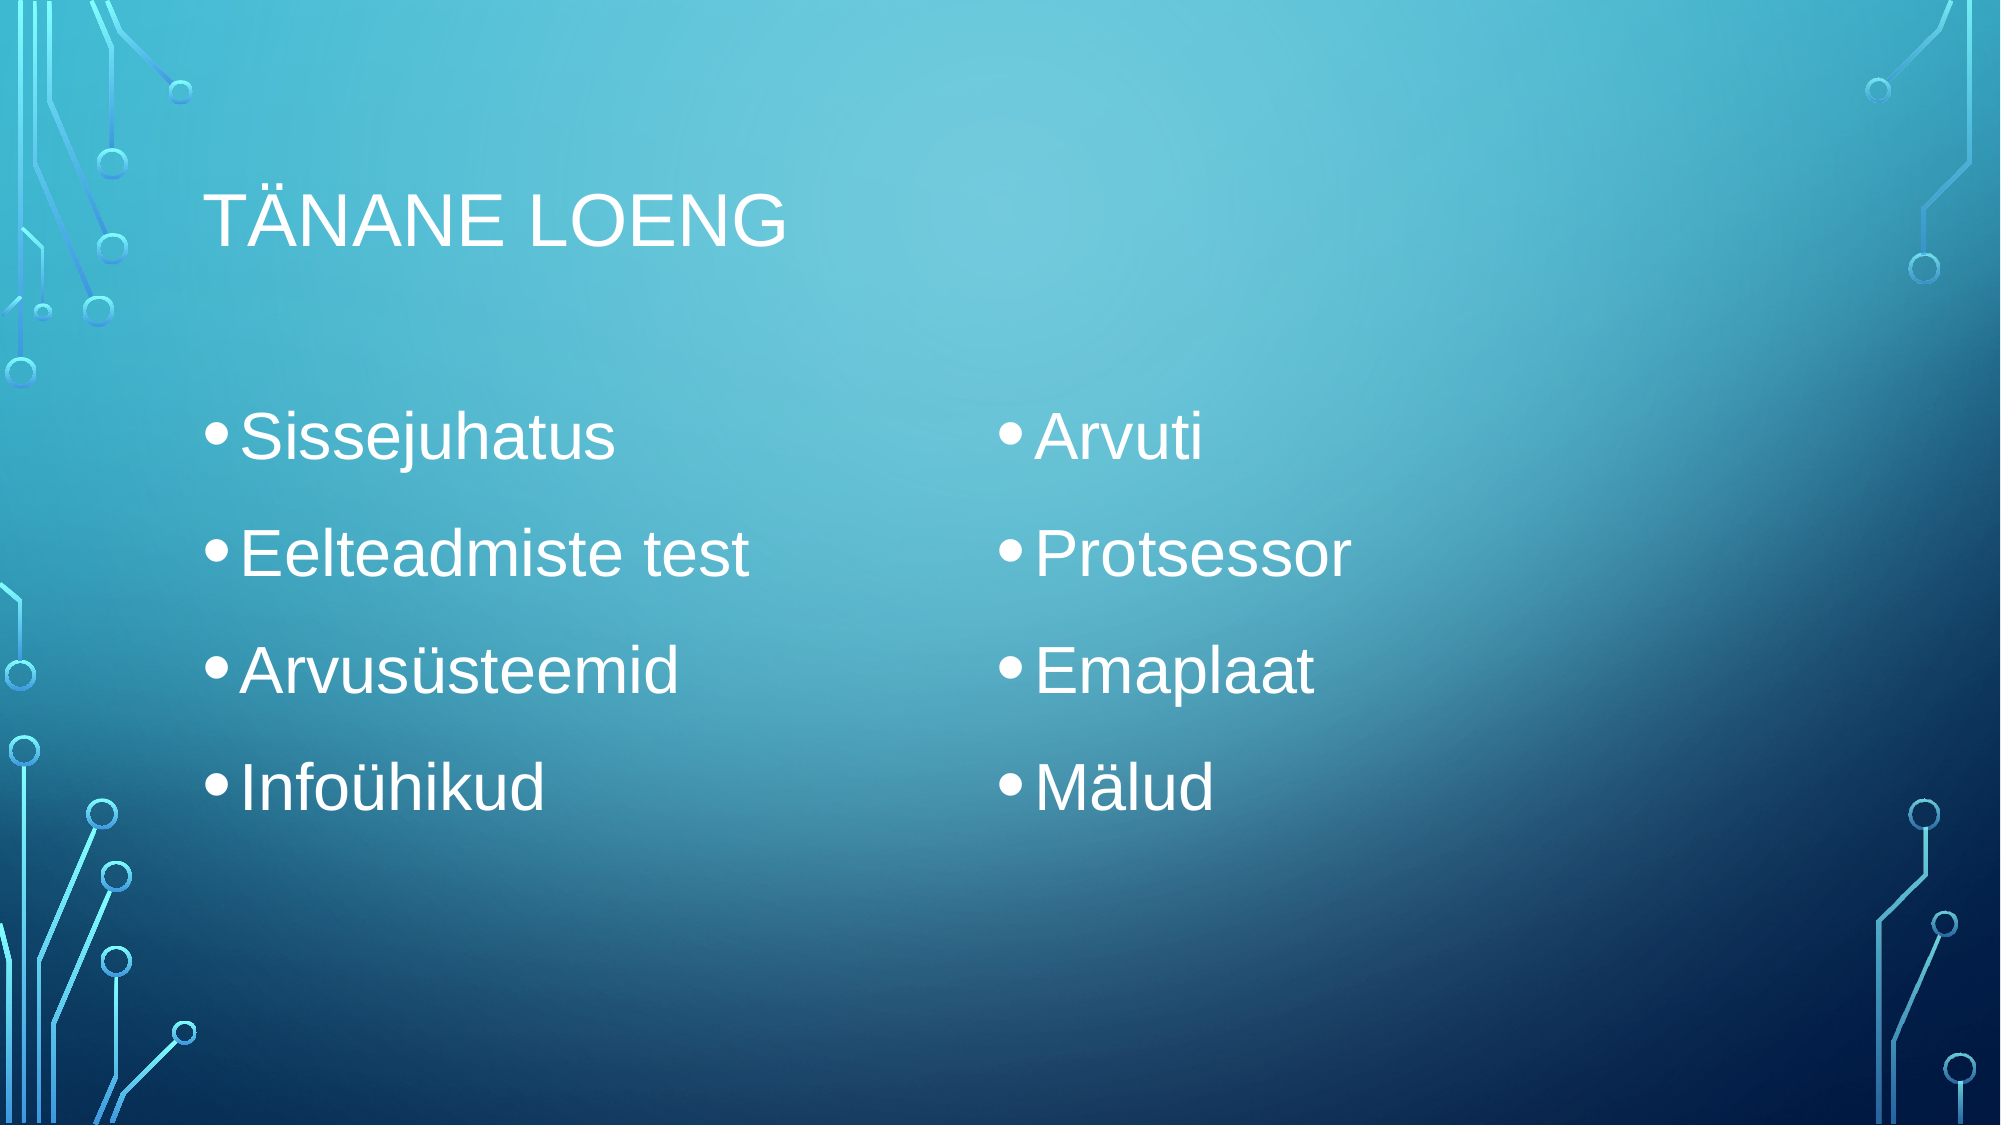

# Tänane Loeng
Sissejuhatus
Eelteadmiste test
Arvusüsteemid
Infoühikud

Arvuti
Protsessor
Emaplaat
Mälud